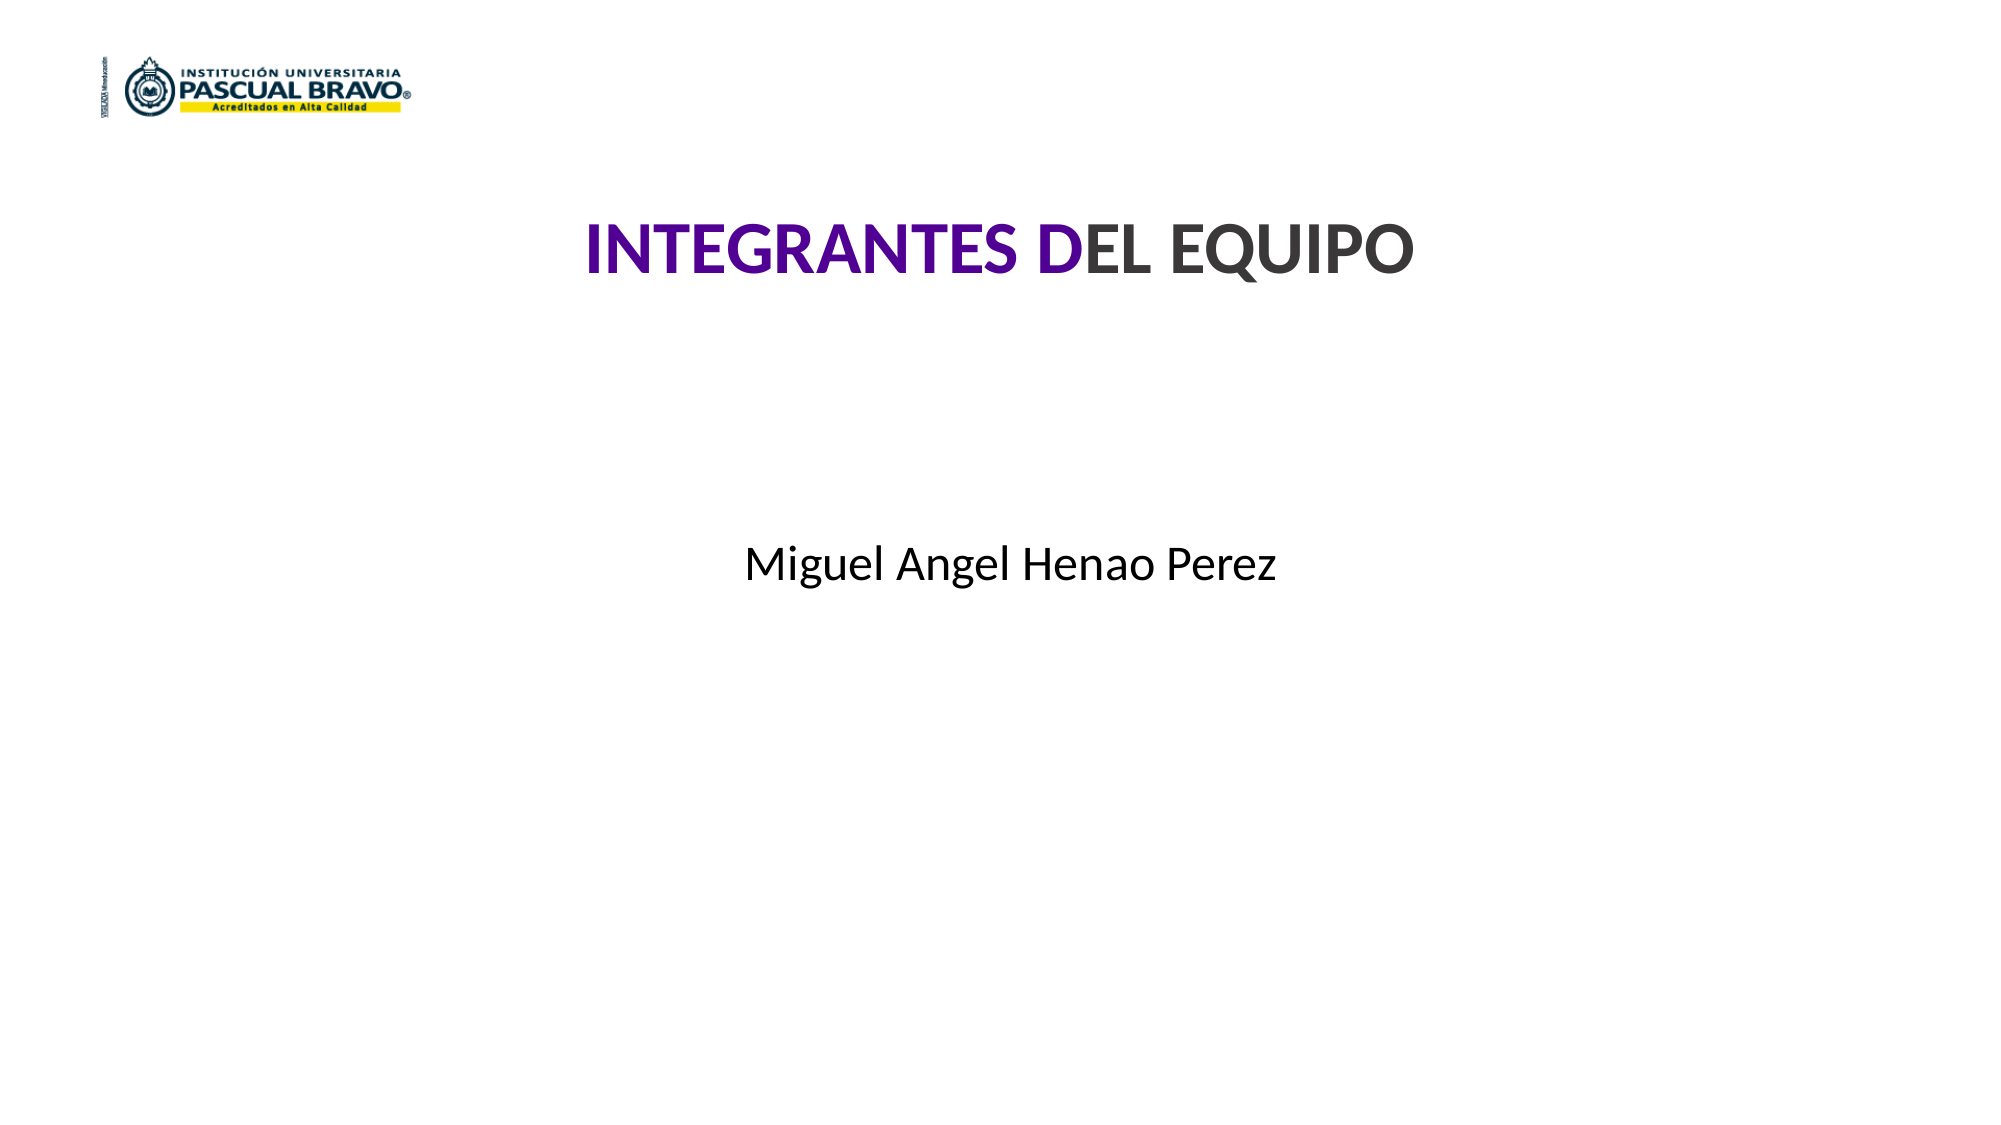

INTEGRANTES DEL EQUIPO

Miguel Angel Henao Perez